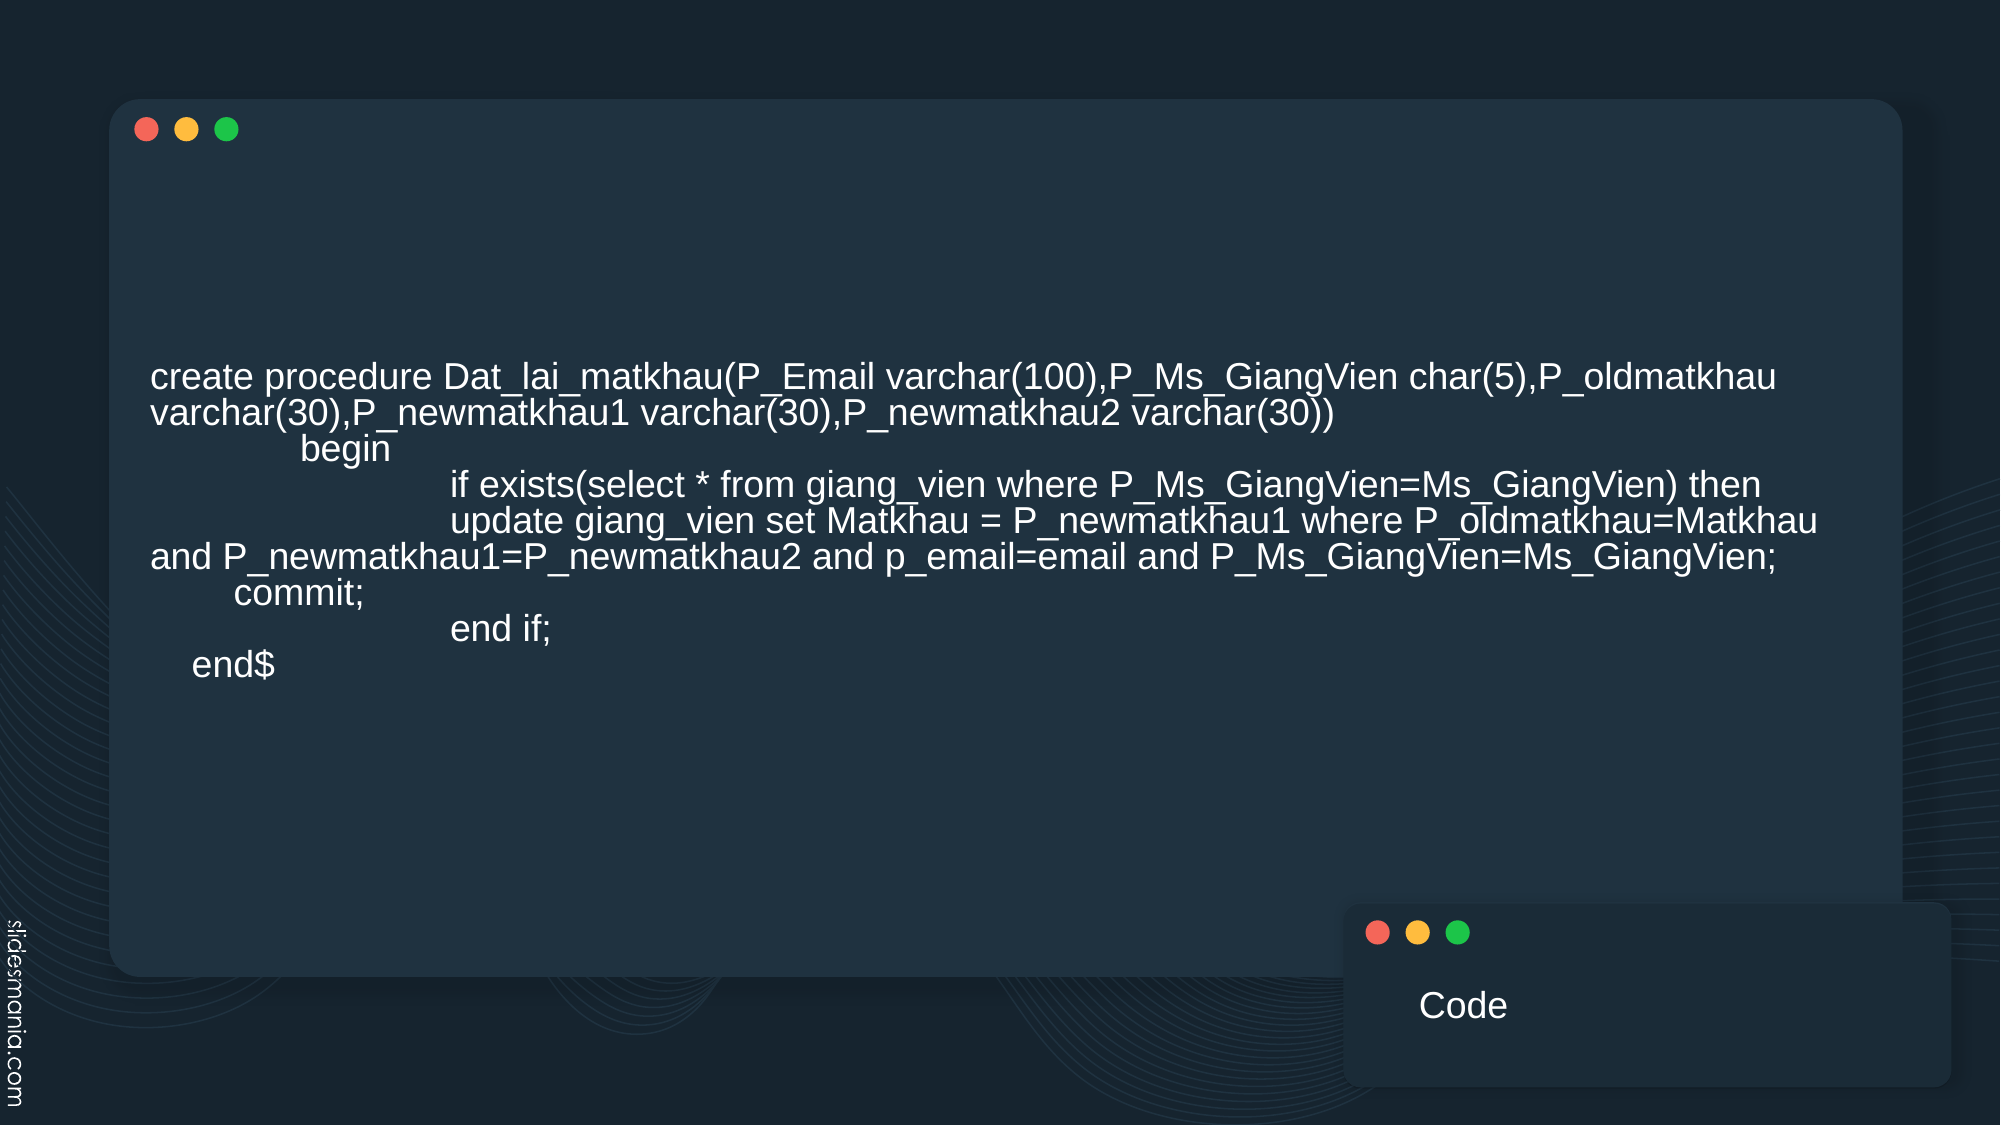

# create procedure Dat_lai_matkhau(P_Email varchar(100),P_Ms_GiangVien char(5),P_oldmatkhau varchar(30),P_newmatkhau1 varchar(30),P_newmatkhau2 varchar(30)) begin if exists(select * from giang_vien where P_Ms_GiangVien=Ms_GiangVien) then update giang_vien set Matkhau = P_newmatkhau1 where P_oldmatkhau=Matkhau and P_newmatkhau1=P_newmatkhau2 and p_email=email and P_Ms_GiangVien=Ms_GiangVien; commit; end if; end$
Code